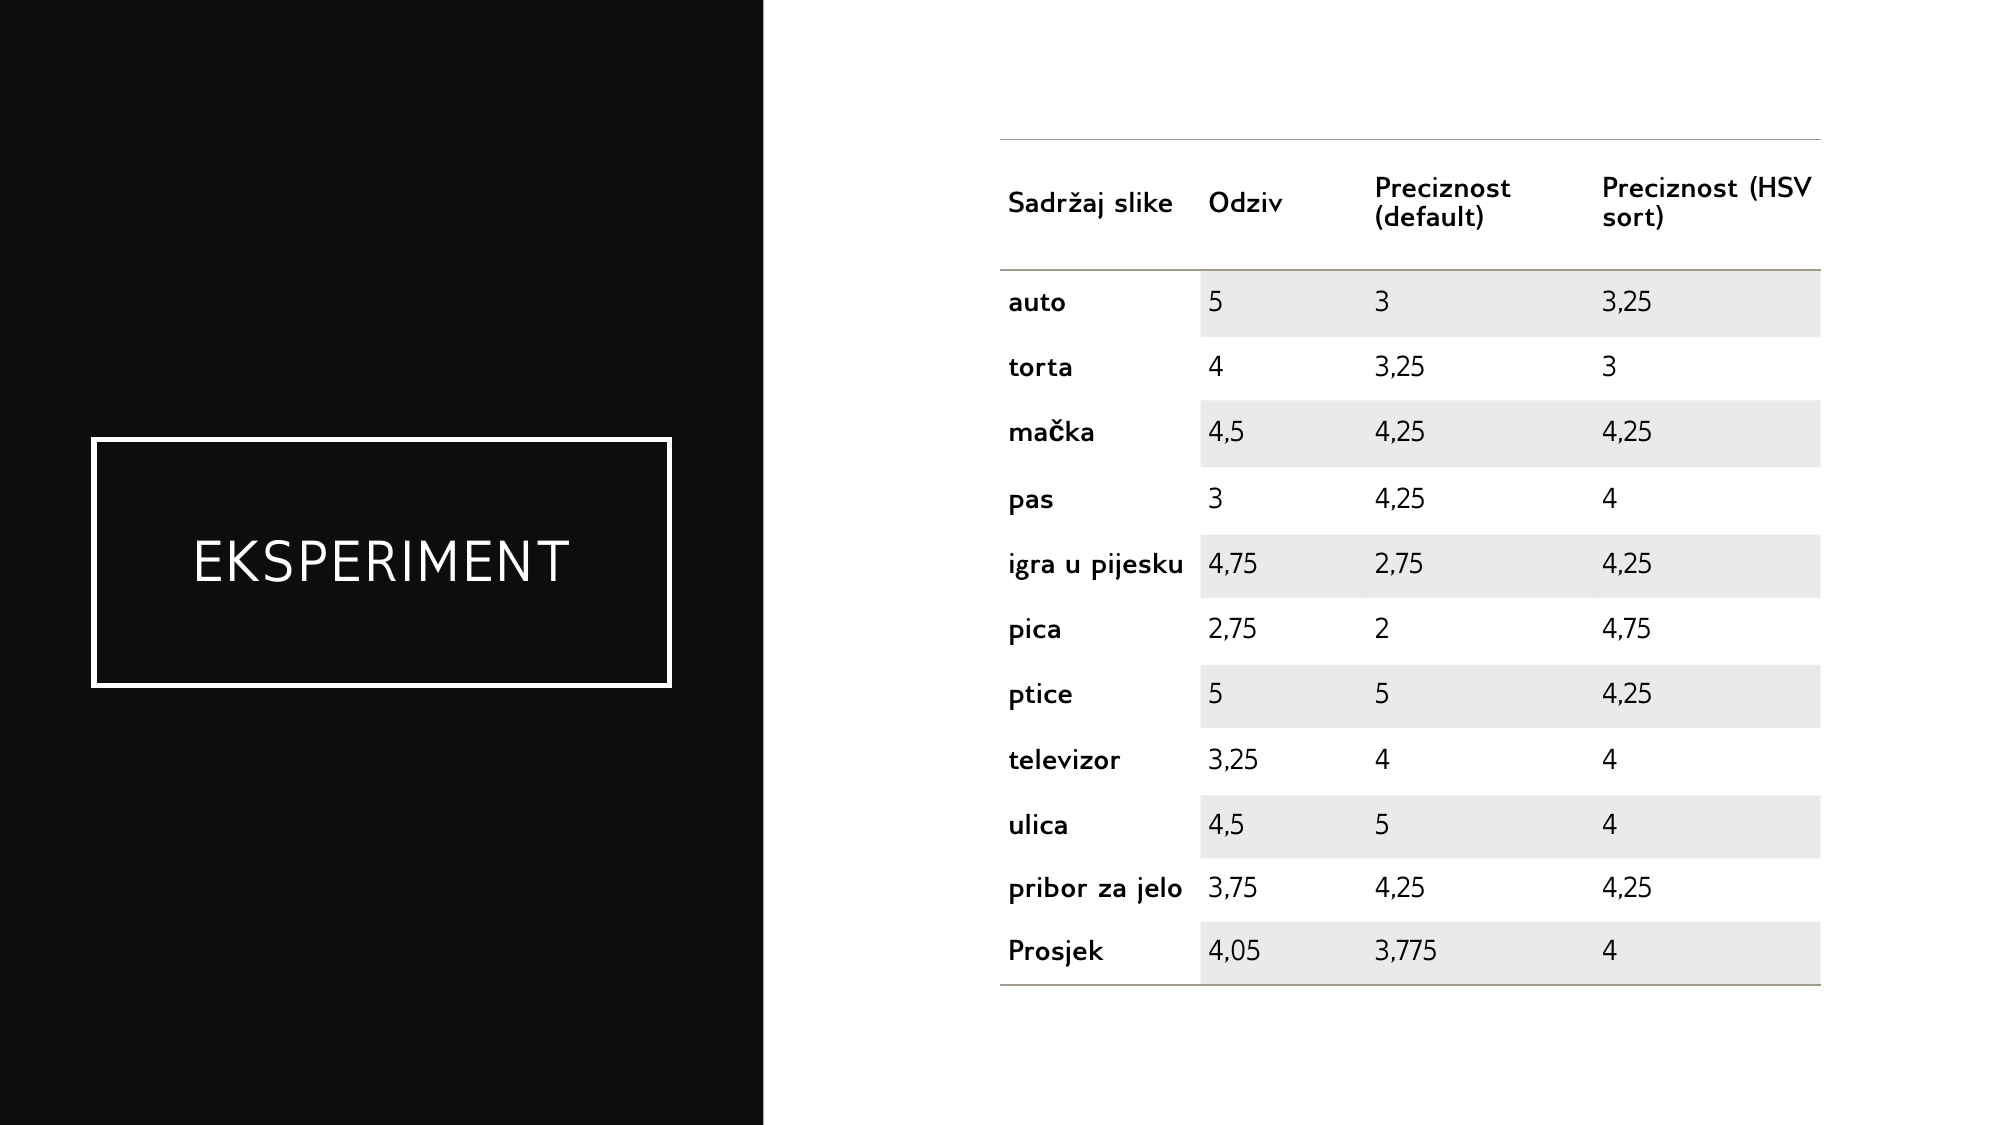

| Sadržaj slike | Odziv | Preciznost (default) | Preciznost (HSV sort) |
| --- | --- | --- | --- |
| auto | 5 | 3 | 3,25 |
| torta | 4 | 3,25 | 3 |
| mačka | 4,5 | 4,25 | 4,25 |
| pas | 3 | 4,25 | 4 |
| igra u pijesku | 4,75 | 2,75 | 4,25 |
| pica | 2,75 | 2 | 4,75 |
| ptice | 5 | 5 | 4,25 |
| televizor | 3,25 | 4 | 4 |
| ulica | 4,5 | 5 | 4 |
| pribor za jelo | 3,75 | 4,25 | 4,25 |
| Prosjek | 4,05 | 3,775 | 4 |
# EKSPERIMENT